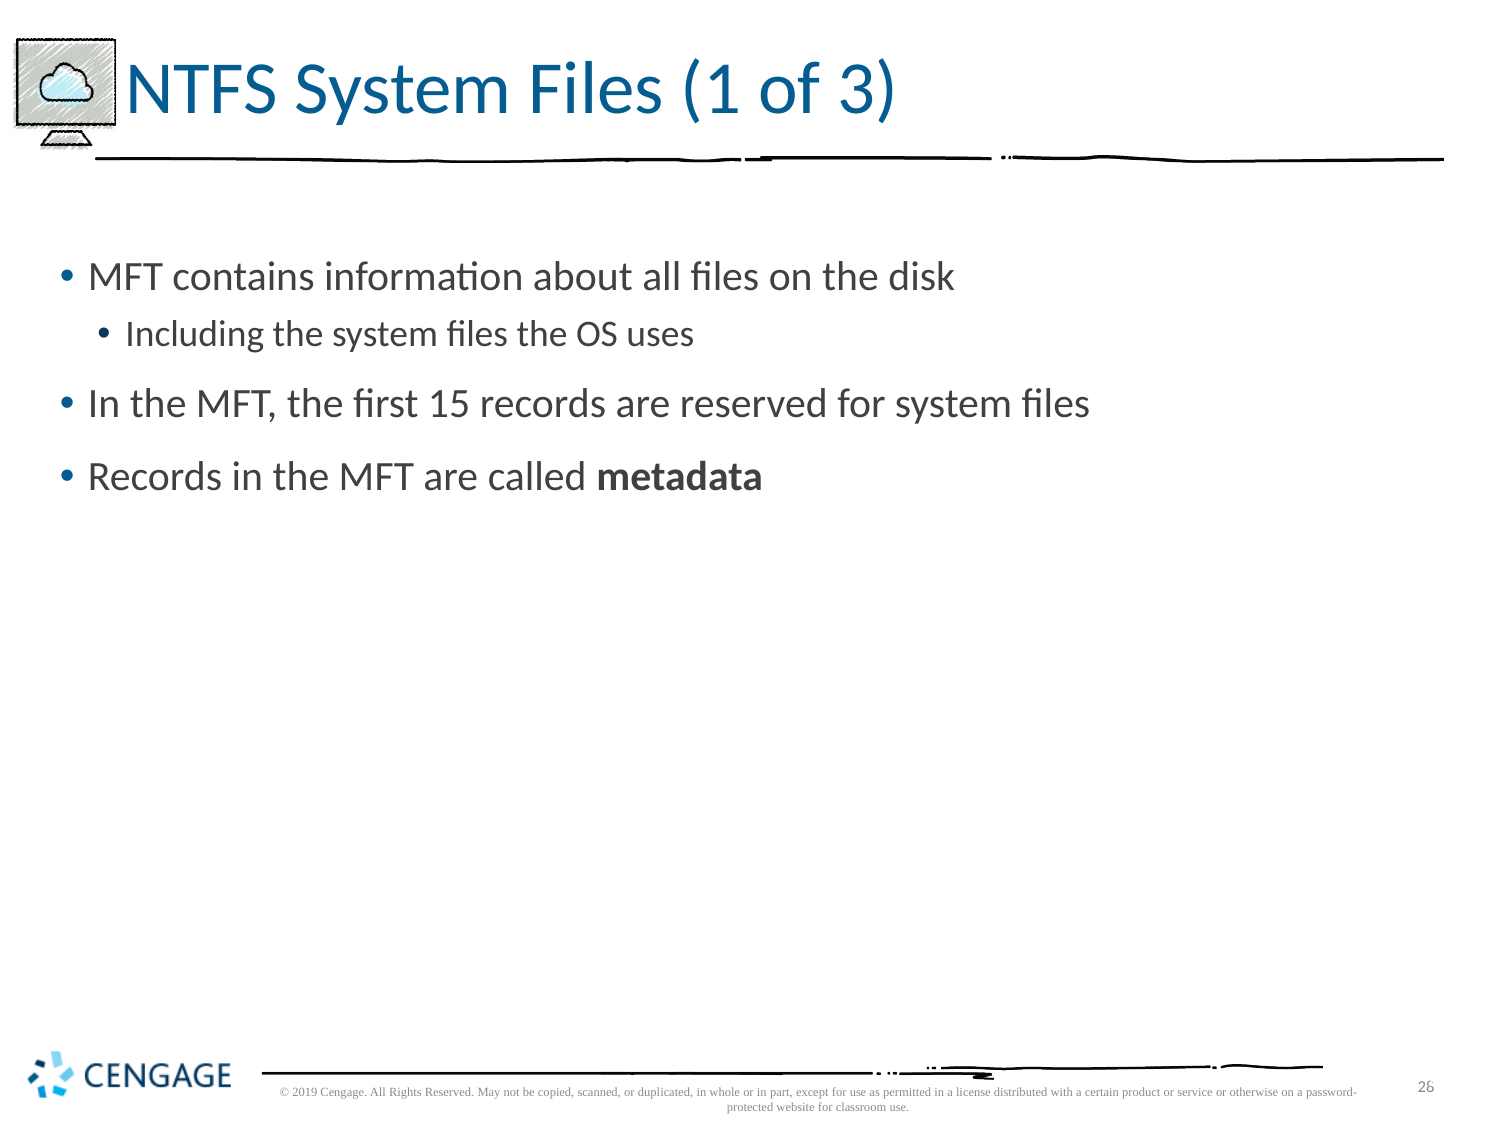

# NTFS System Files (1 of 3)
MFT contains information about all files on the disk
Including the system files the OS uses
In the MFT, the first 15 records are reserved for system files
Records in the MFT are called metadata
28
© 2019 Cengage. All Rights Reserved. May not be copied, scanned, or duplicated, in whole or in part, except for use as permitted in a license distributed with a certain product or service or otherwise on a password-protected website for classroom use.